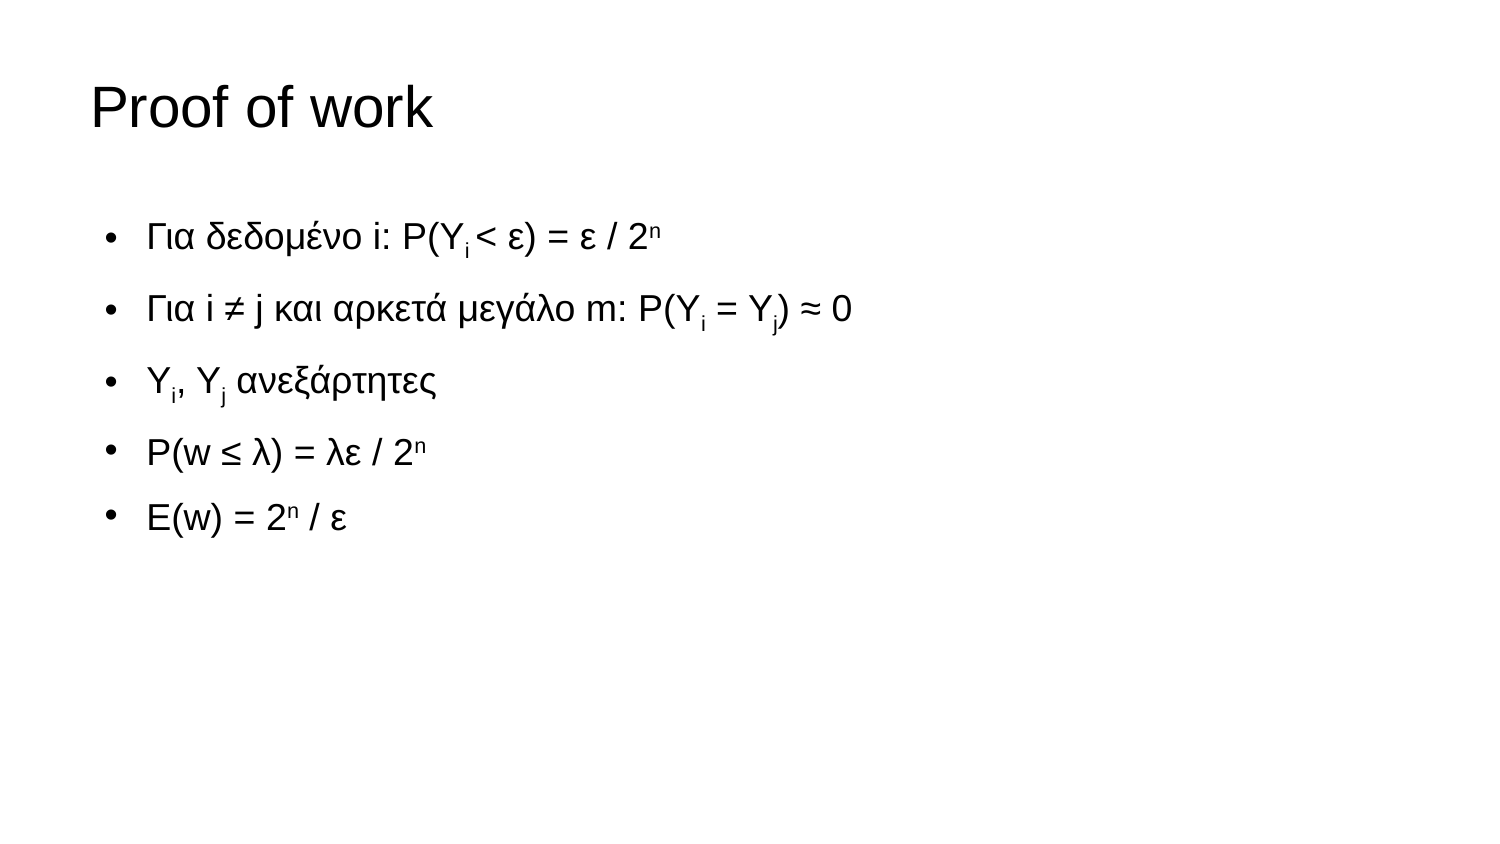

# Proof of work
Για δεδομένο i: P(Yi < ε) = ε / 2n
Για i ≠ j και αρκετά μεγάλο m: P(Yi = Yj) ≈ 0
Yi, Yj ανεξάρτητες
P(w ≤ λ) = λε / 2n
E(w) = 2n / ε